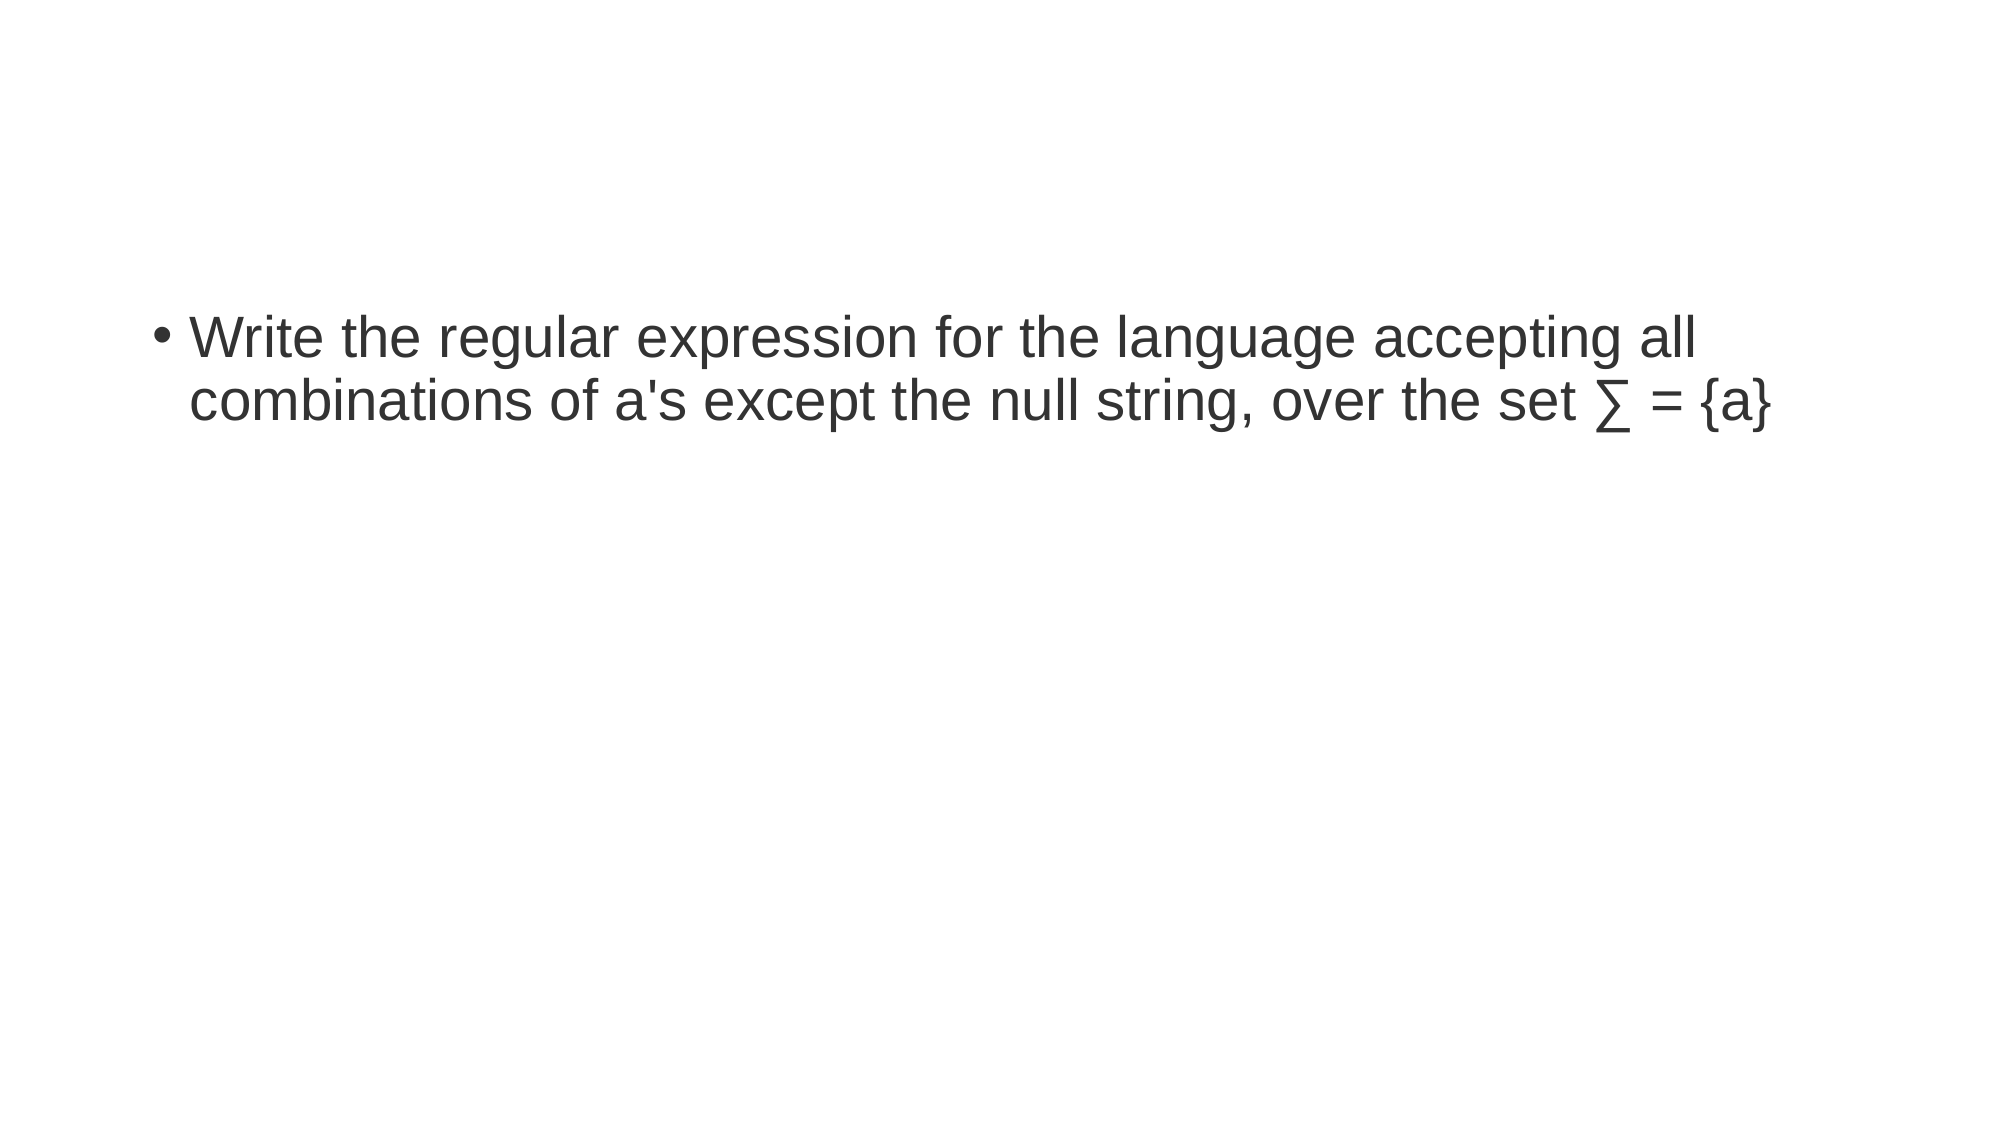

#
Write the regular expression for the language accepting all combinations of a's except the null string, over the set ∑ = {a}